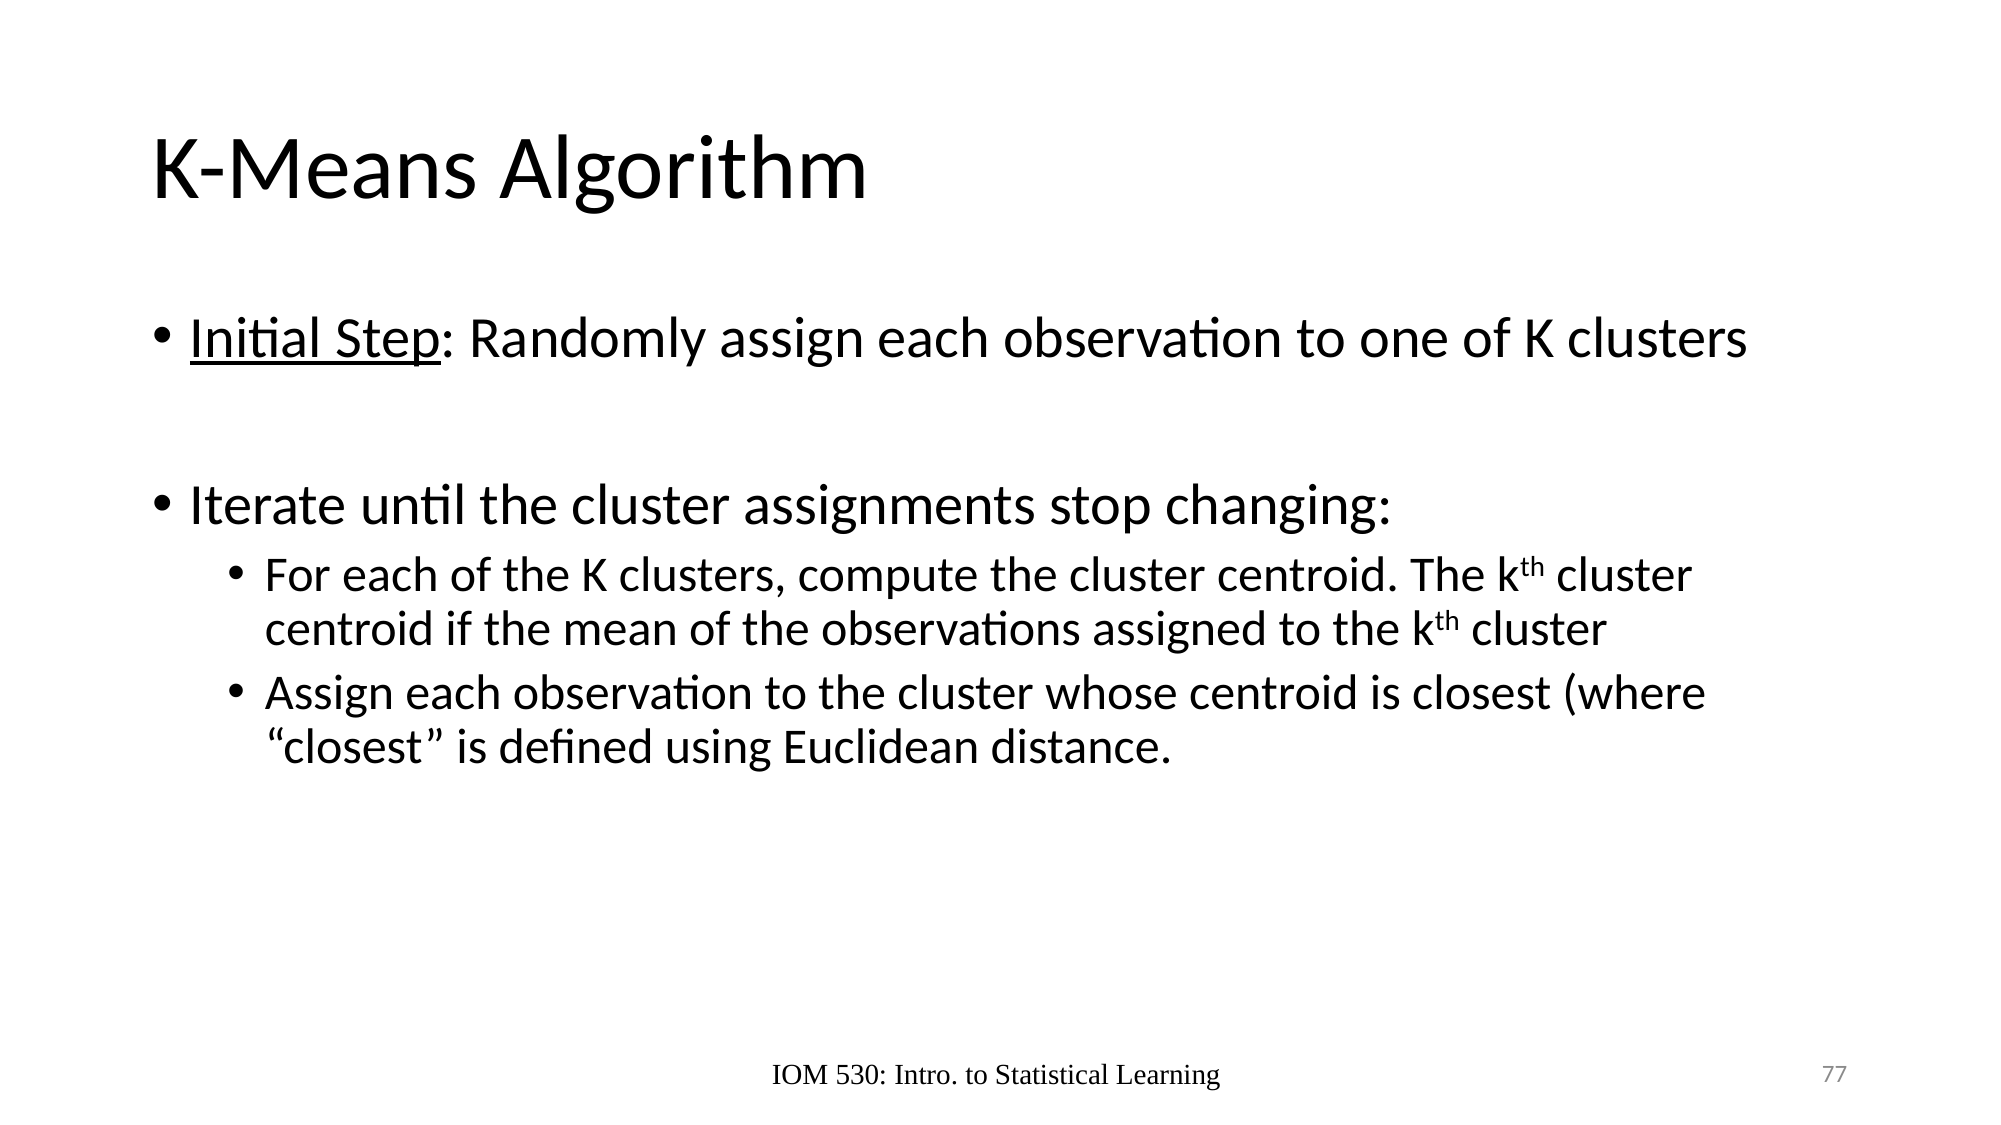

# K-Means Algorithm
Initial Step: Randomly assign each observation to one of K clusters

Iterate until the cluster assignments stop changing:
For each of the K clusters, compute the cluster centroid. The kth cluster centroid if the mean of the observations assigned to the kth cluster
Assign each observation to the cluster whose centroid is closest (where “closest” is defined using Euclidean distance.
IOM 530: Intro. to Statistical Learning
77